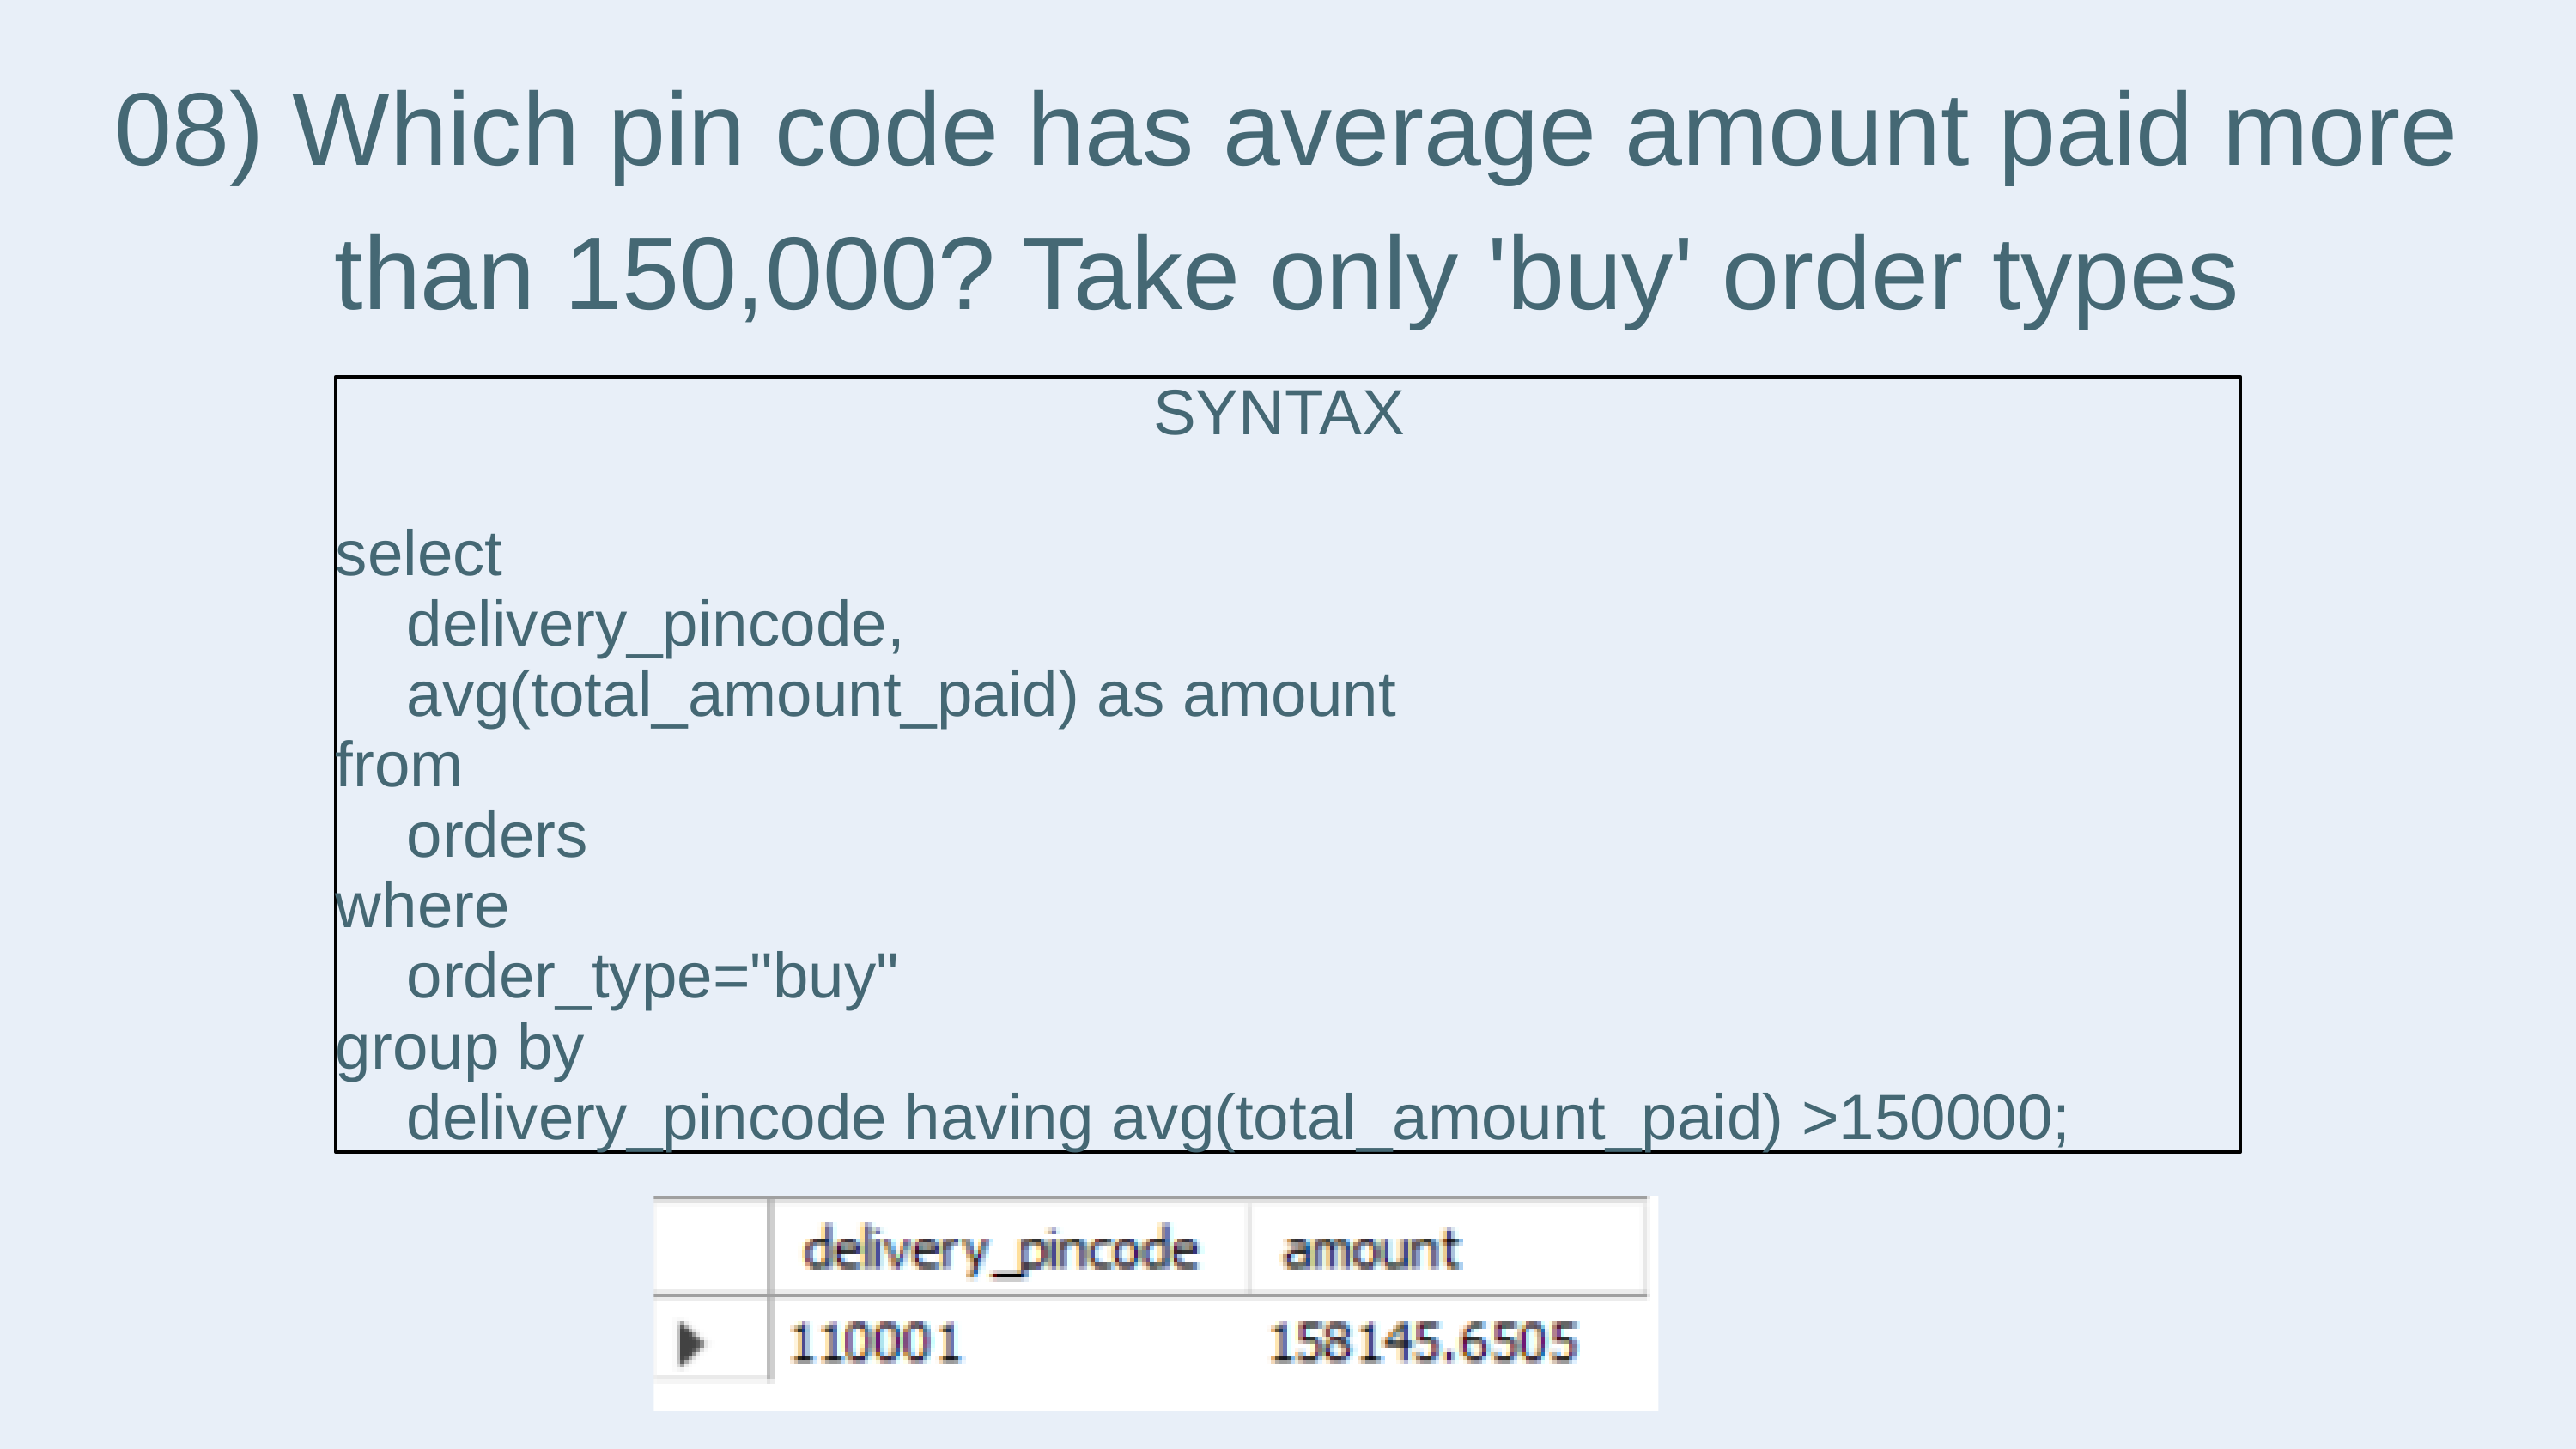

08) Which pin code has average amount paid more than 150,000? Take only 'buy' order types
SYNTAX

select
    delivery_pincode,
    avg(total_amount_paid) as amount
from
    orders
where
    order_type="buy"
group by
    delivery_pincode having avg(total_amount_paid) >150000;